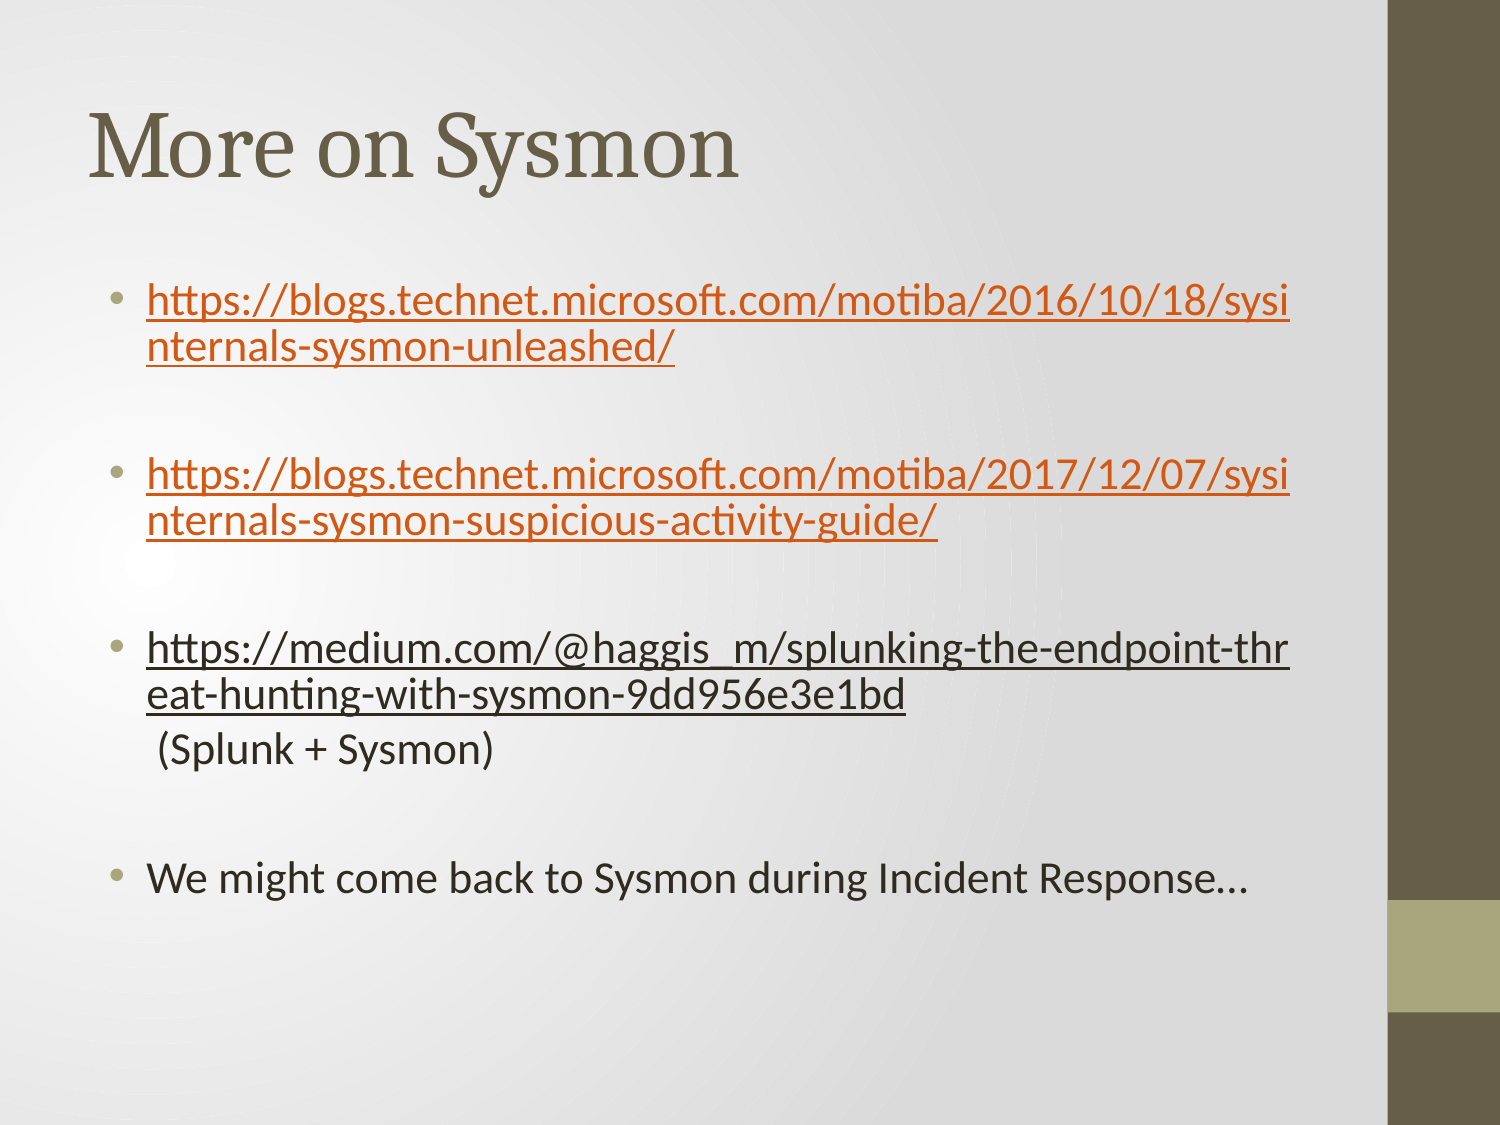

# More on Sysmon
https://blogs.technet.microsoft.com/motiba/2016/10/18/sysinternals-sysmon-unleashed/

https://blogs.technet.microsoft.com/motiba/2017/12/07/sysinternals-sysmon-suspicious-activity-guide/

https://medium.com/@haggis_m/splunking-the-endpoint-threat-hunting-with-sysmon-9dd956e3e1bd (Splunk + Sysmon)

We might come back to Sysmon during Incident Response…